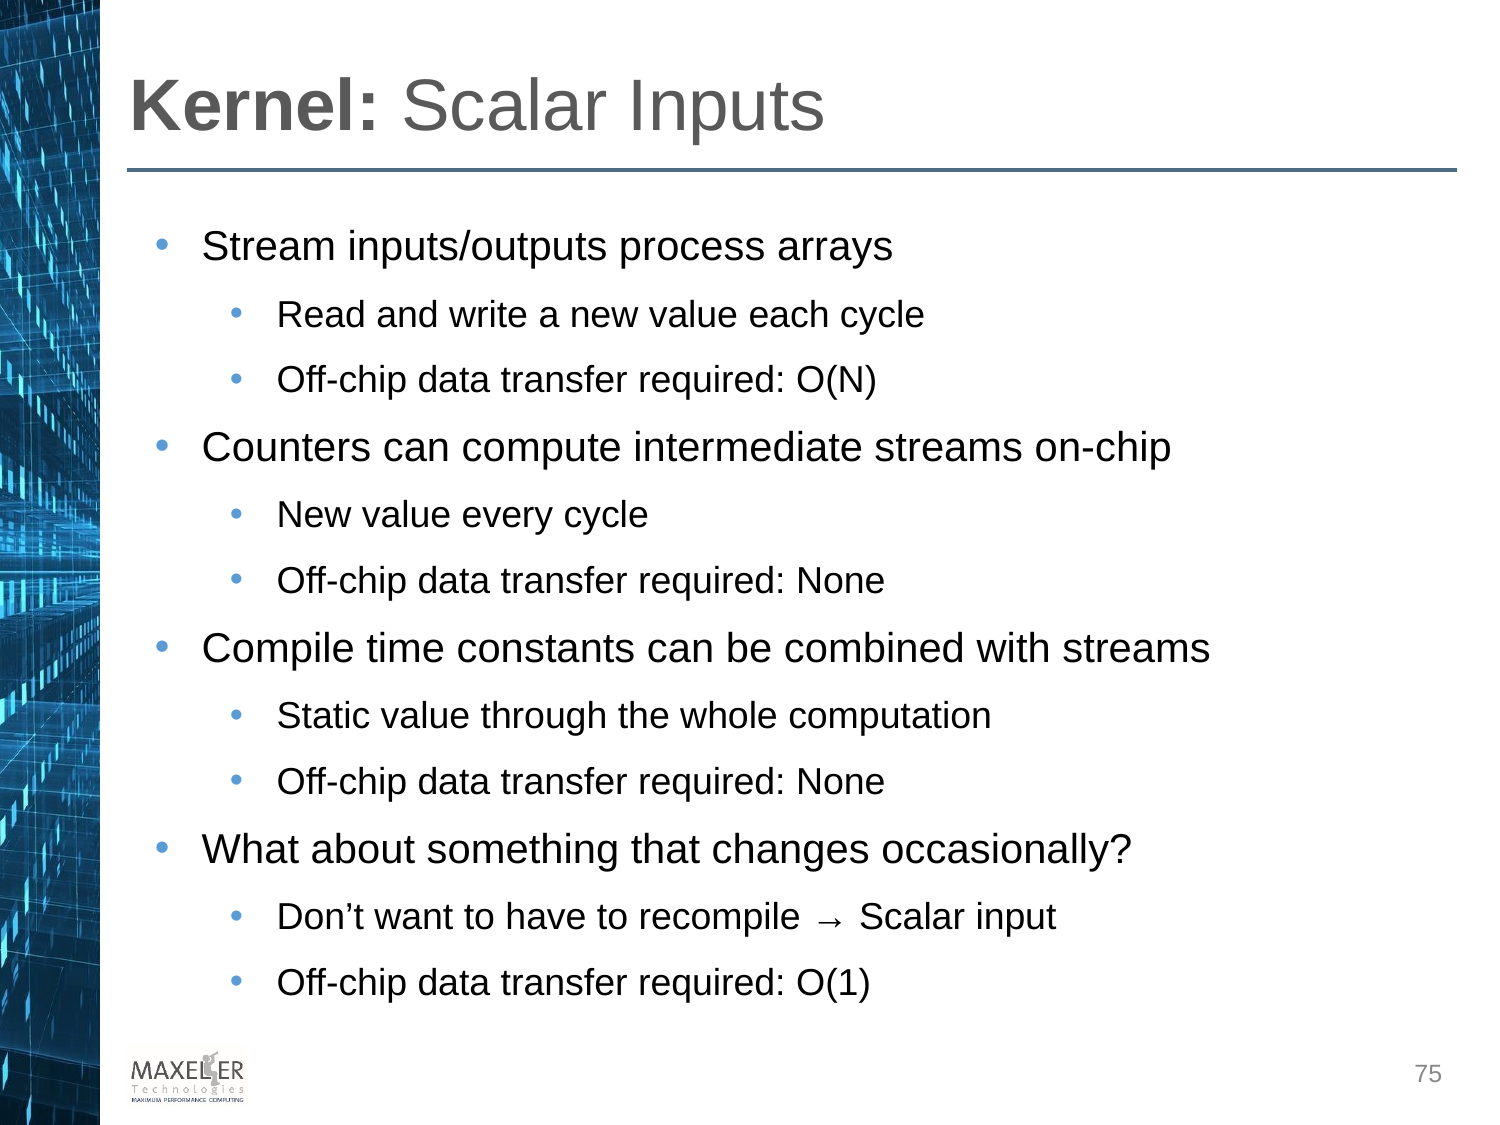

Kernel: Scalar Inputs

Stream inputs/outputs process arrays
Read and write a new value each cycle
Off-chip data transfer required: O(N)
Counters can compute intermediate streams on-chip
New value every cycle
Off-chip data transfer required: None
Compile time constants can be combined with streams
Static value through the whole computation
Off-chip data transfer required: None
What about something that changes occasionally?
Don’t want to have to recompile → Scalar input
Off-chip data transfer required: O(1)

75